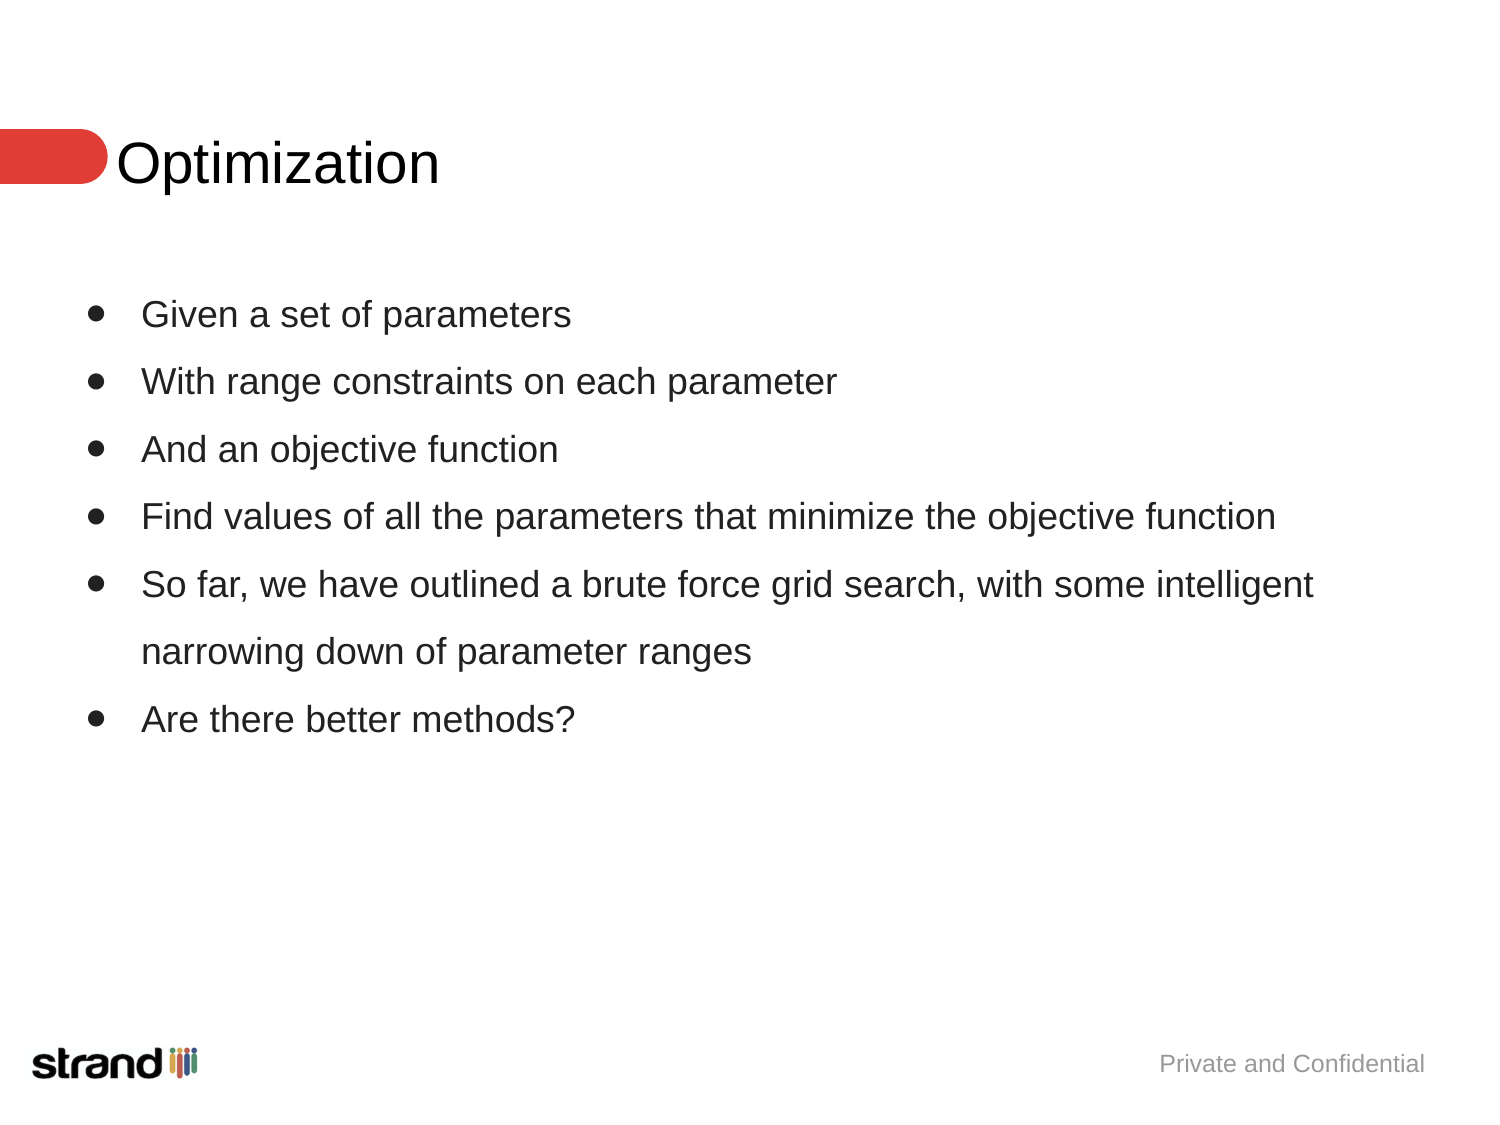

# Optimization
Given a set of parameters
With range constraints on each parameter
And an objective function
Find values of all the parameters that minimize the objective function
So far, we have outlined a brute force grid search, with some intelligent narrowing down of parameter ranges
Are there better methods?